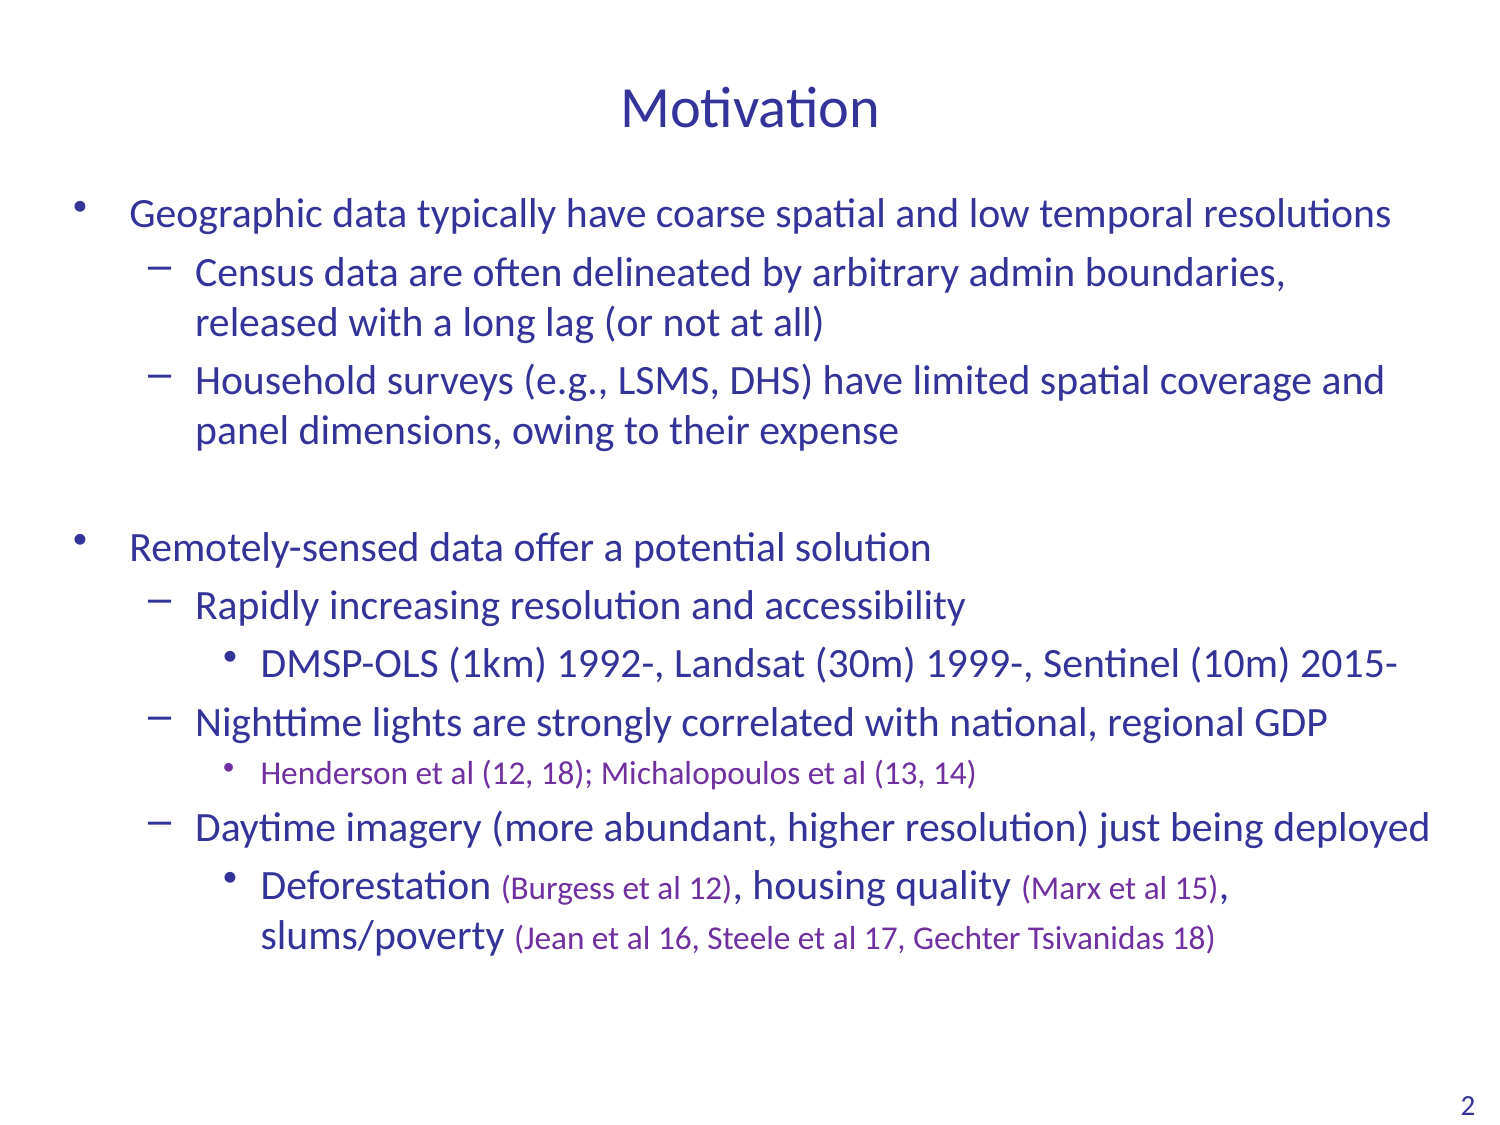

# Motivation
Geographic data typically have coarse spatial and low temporal resolutions
Census data are often delineated by arbitrary admin boundaries, released with a long lag (or not at all)
Household surveys (e.g., LSMS, DHS) have limited spatial coverage and panel dimensions, owing to their expense

Remotely-sensed data offer a potential solution
Rapidly increasing resolution and accessibility
DMSP-OLS (1km) 1992-, Landsat (30m) 1999-, Sentinel (10m) 2015-
Nighttime lights are strongly correlated with national, regional GDP
Henderson et al (12, 18); Michalopoulos et al (13, 14)
Daytime imagery (more abundant, higher resolution) just being deployed
Deforestation (Burgess et al 12), housing quality (Marx et al 15), slums/poverty (Jean et al 16, Steele et al 17, Gechter Tsivanidas 18)

2